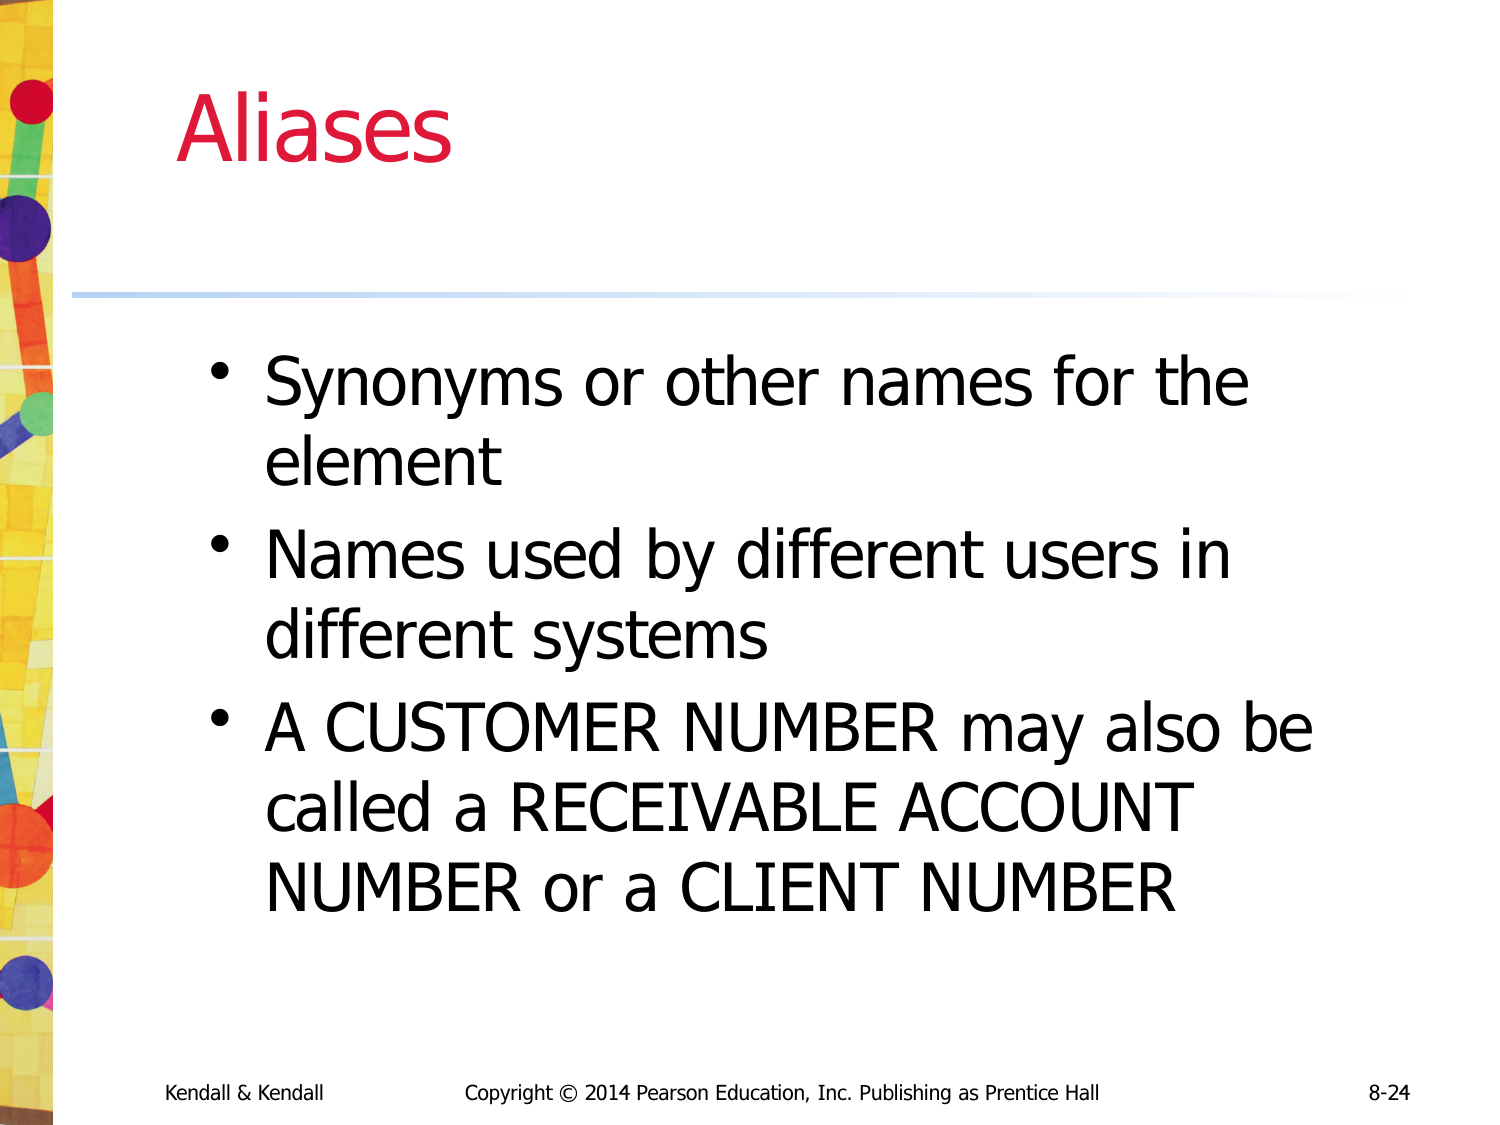

# Aliases
Synonyms or other names for the element
Names used by different users in different systems
A CUSTOMER NUMBER may also be called a RECEIVABLE ACCOUNT NUMBER or a CLIENT NUMBER
Kendall & Kendall	Copyright © 2014 Pearson Education, Inc. Publishing as Prentice Hall
8-24